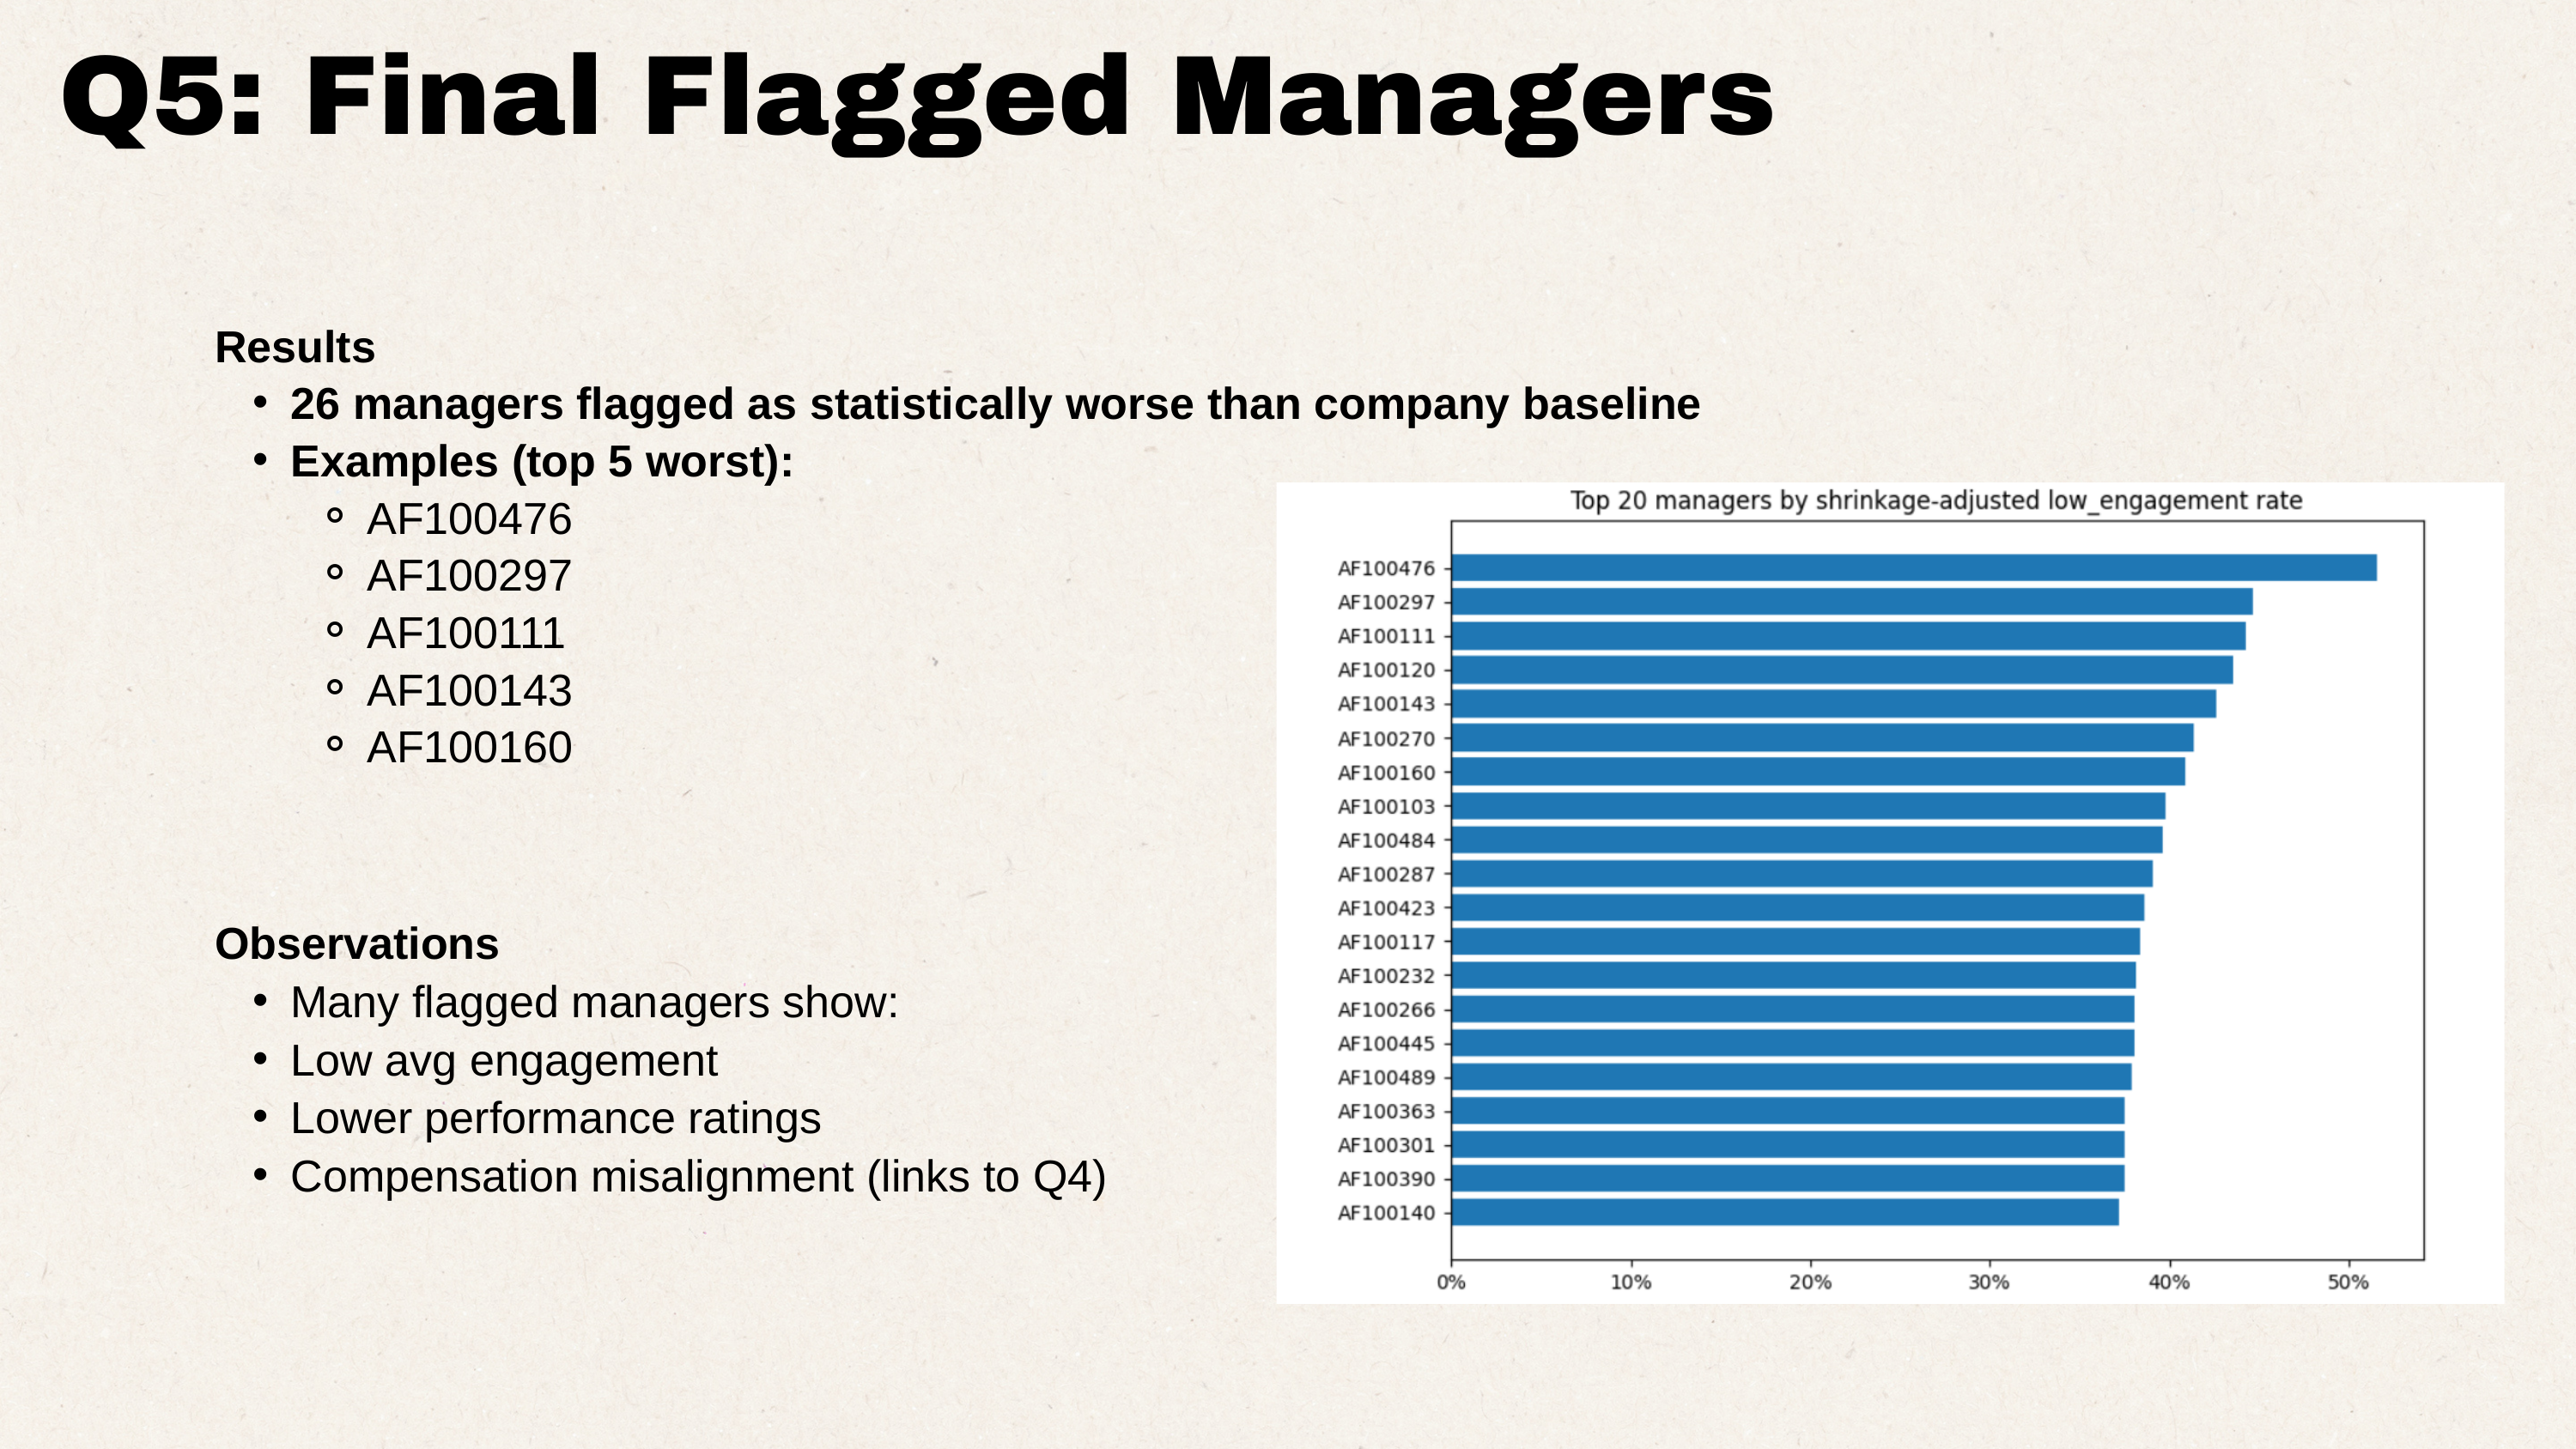

Q5: Final Flagged Managers

Results
26 managers flagged as statistically worse than company baseline
Examples (top 5 worst):
AF100476
AF100297
AF100111
AF100143
AF100160

Observations
Many flagged managers show:
Low avg engagement
Lower performance ratings
Compensation misalignment (links to Q4)